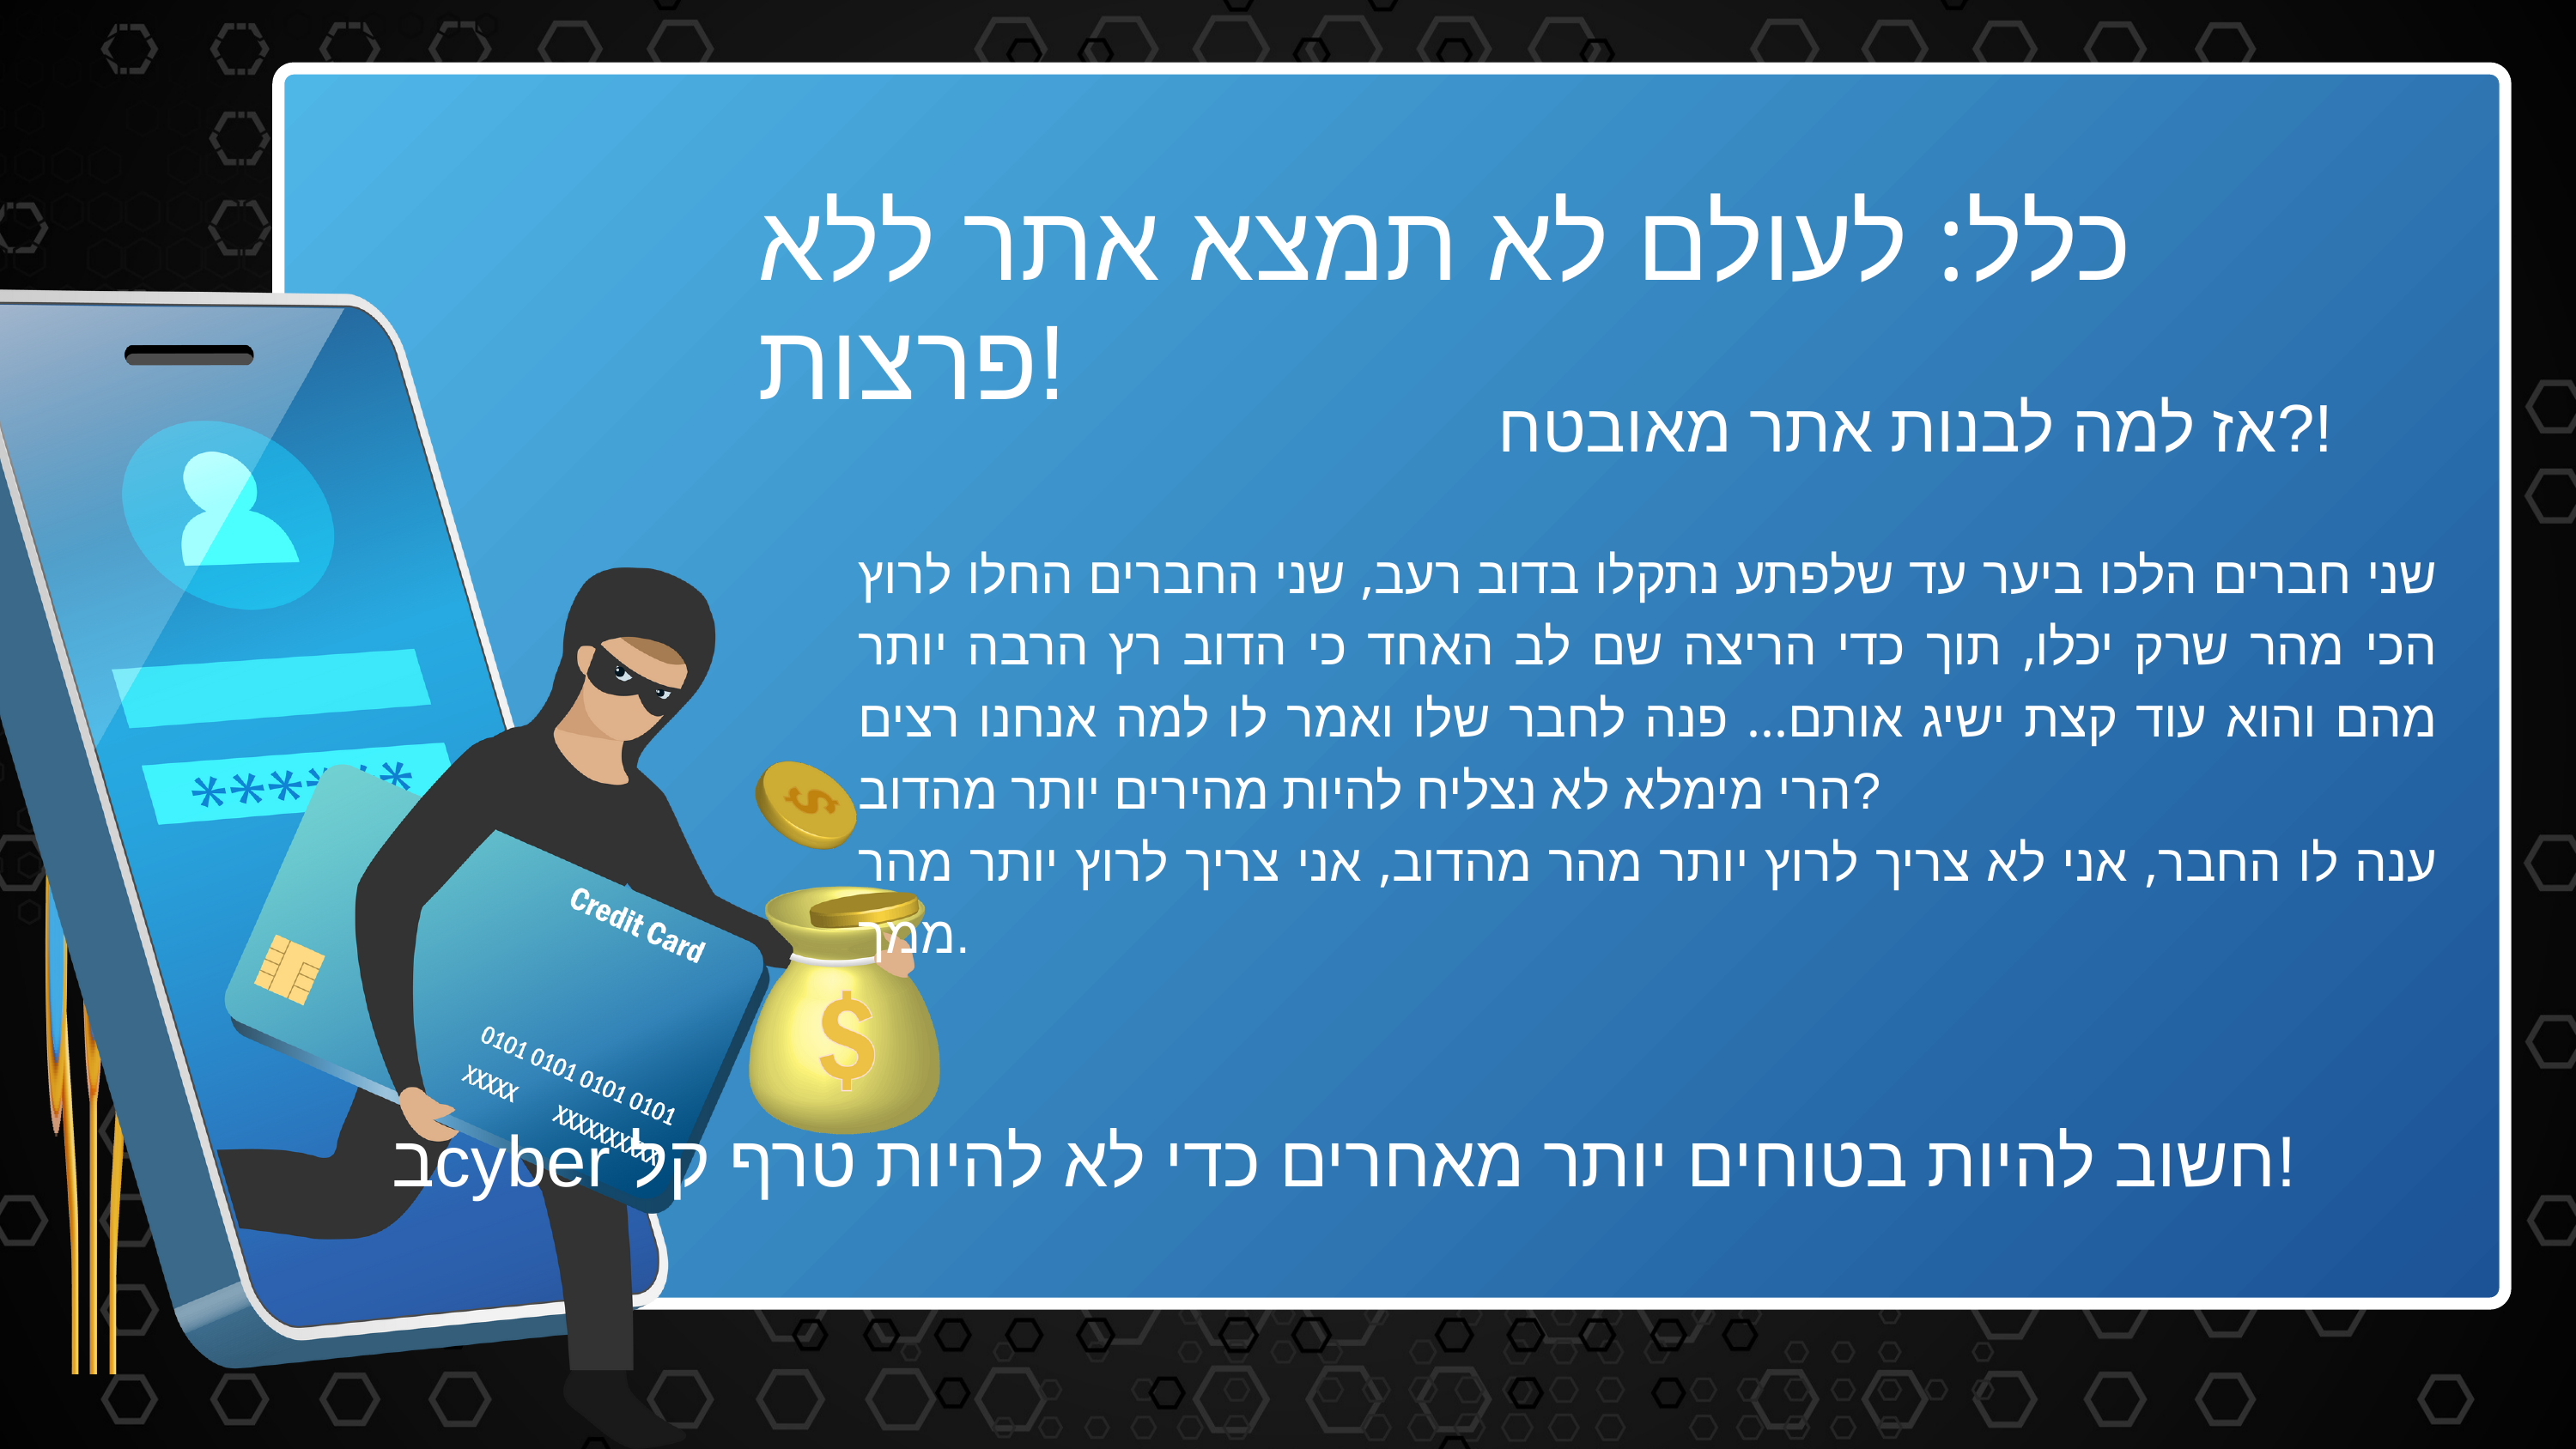

כלל: לעולם לא תמצא אתר ללא פרצות!

אז למה לבנות אתר מאובטח?!
שני חברים הלכו ביער עד שלפתע נתקלו בדוב רעב, שני החברים החלו לרוץ הכי מהר שרק יכלו, תוך כדי הריצה שם לב האחד כי הדוב רץ הרבה יותר מהם והוא עוד קצת ישיג אותם... פנה לחבר שלו ואמר לו למה אנחנו רצים הרי מימלא לא נצליח להיות מהירים יותר מהדוב?
ענה לו החבר, אני לא צריך לרוץ יותר מהר מהדוב, אני צריך לרוץ יותר מהר ממך.

בcyber חשוב להיות בטוחים יותר מאחרים כדי לא להיות טרף קל!